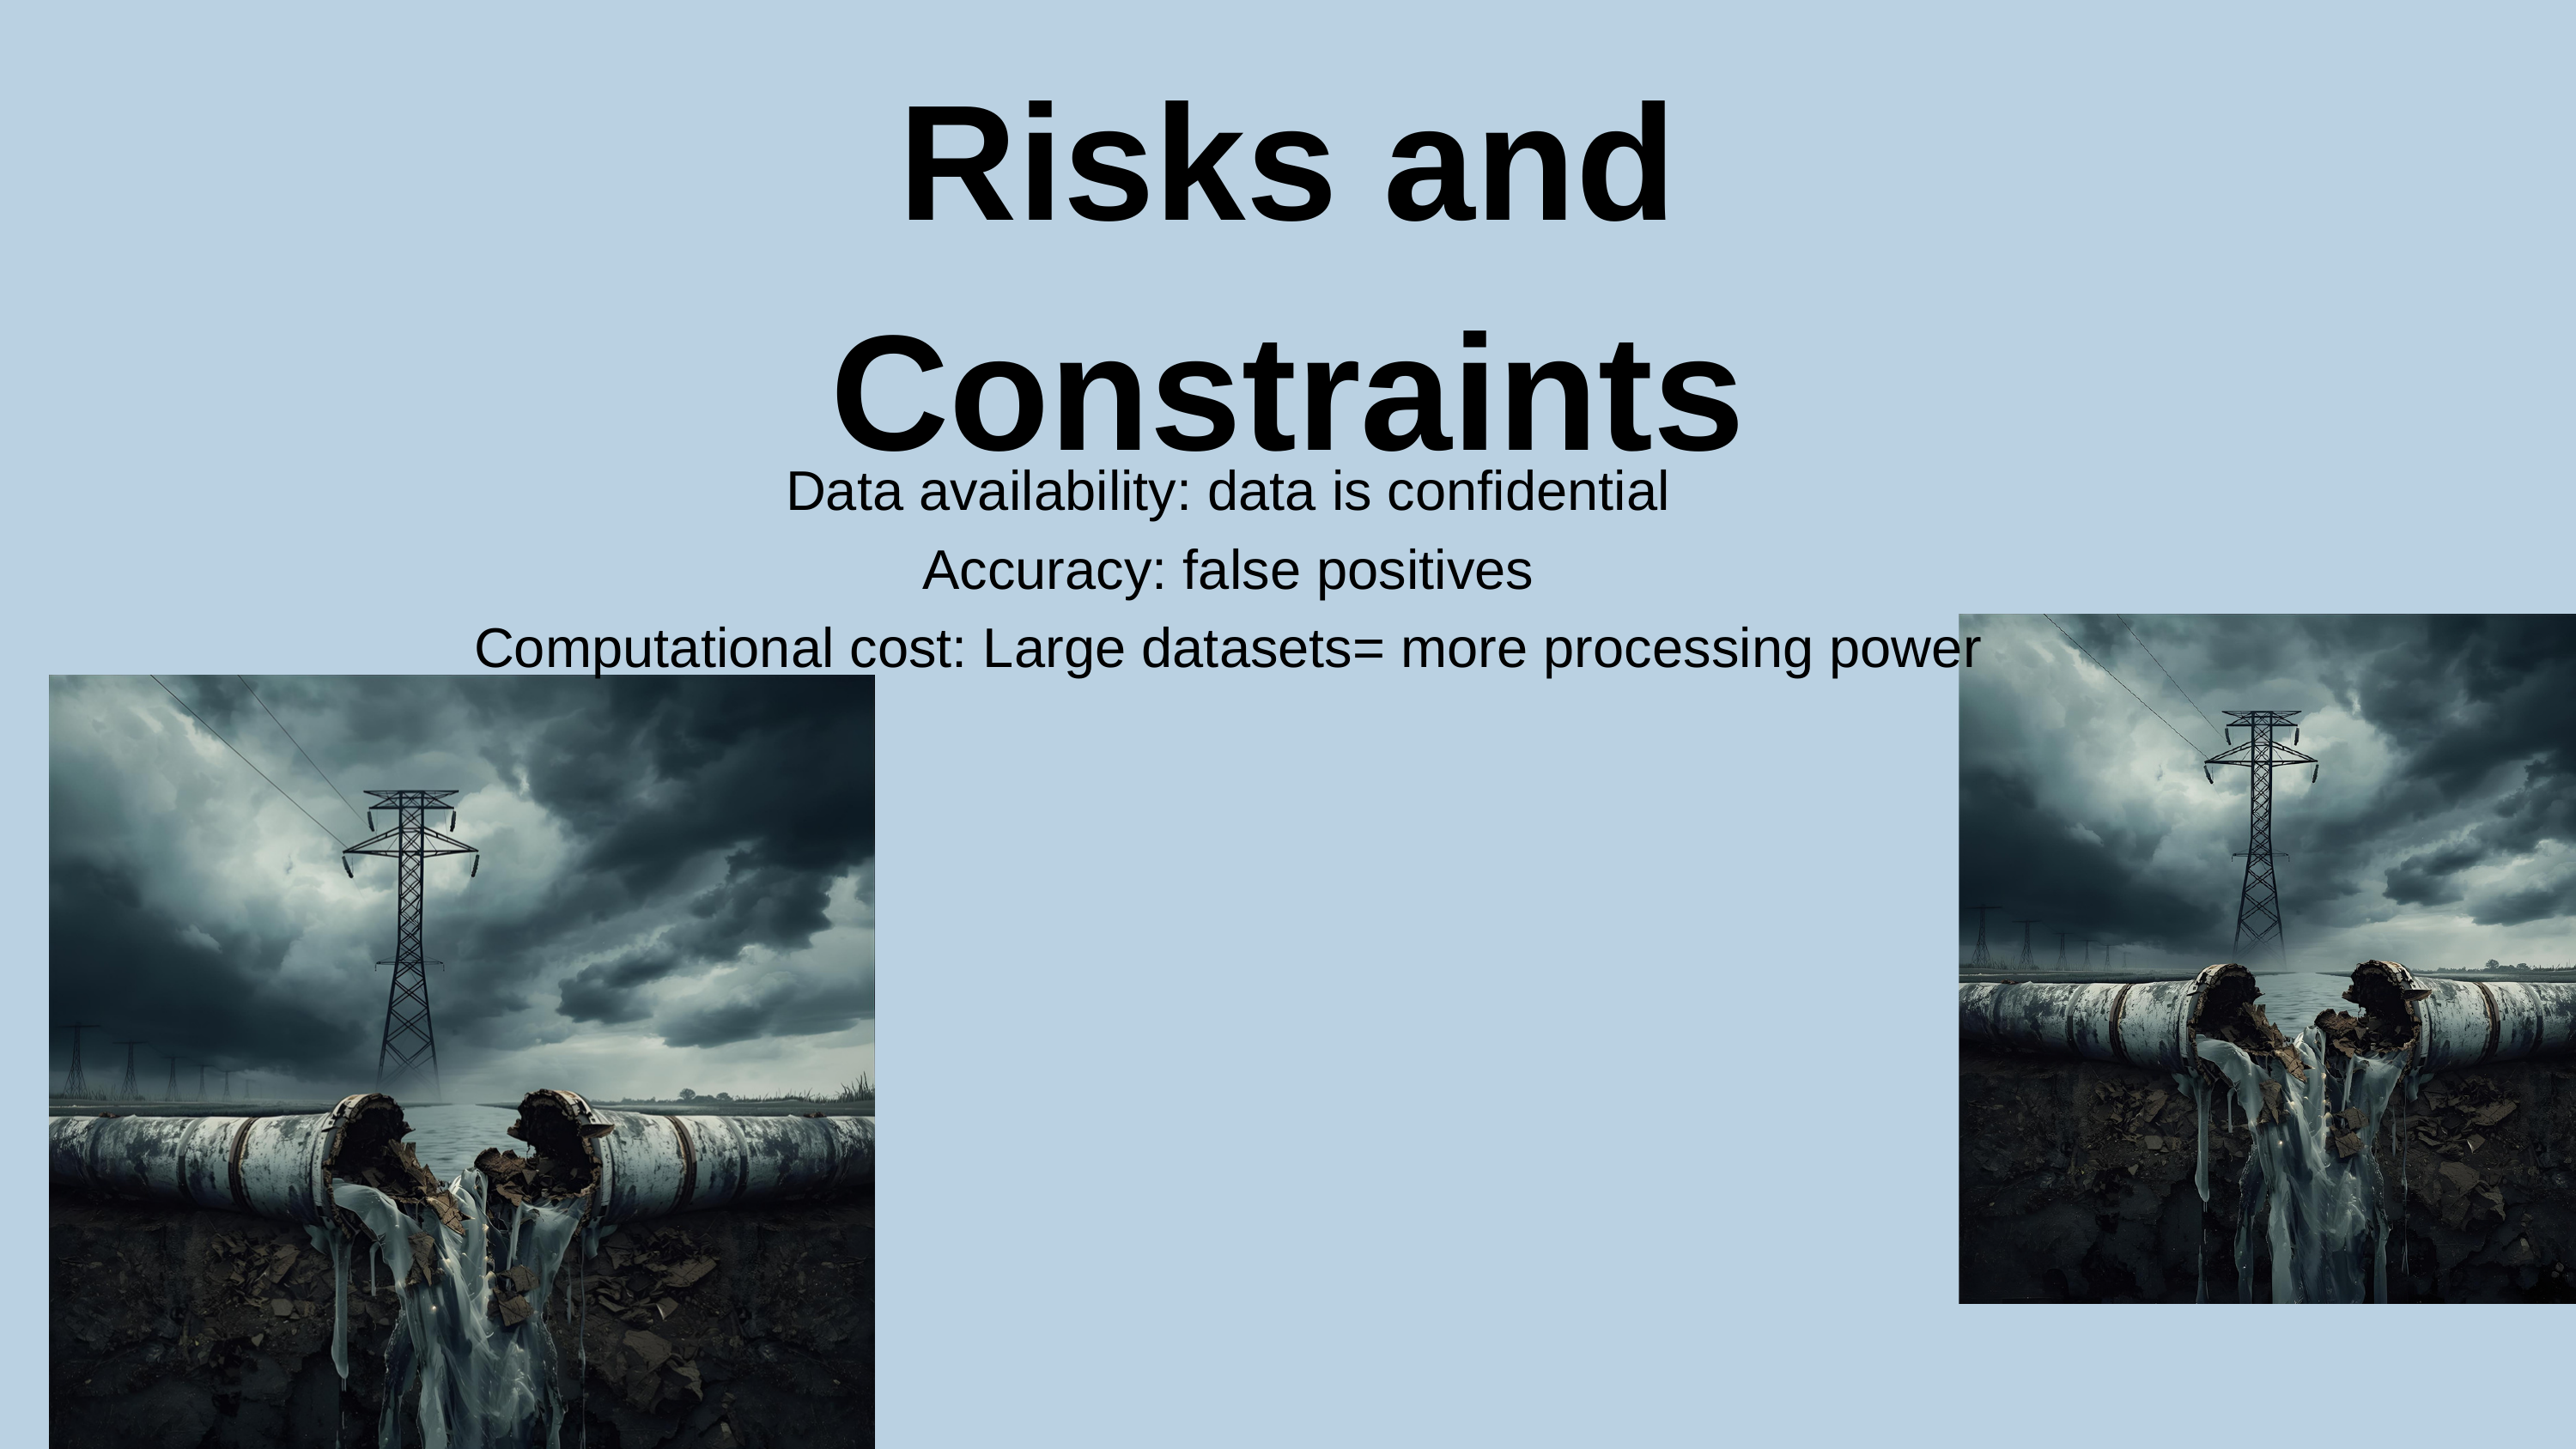

Risks and Constraints
Data availability: data is confidential
Accuracy: false positives
Computational cost: Large datasets= more processing power